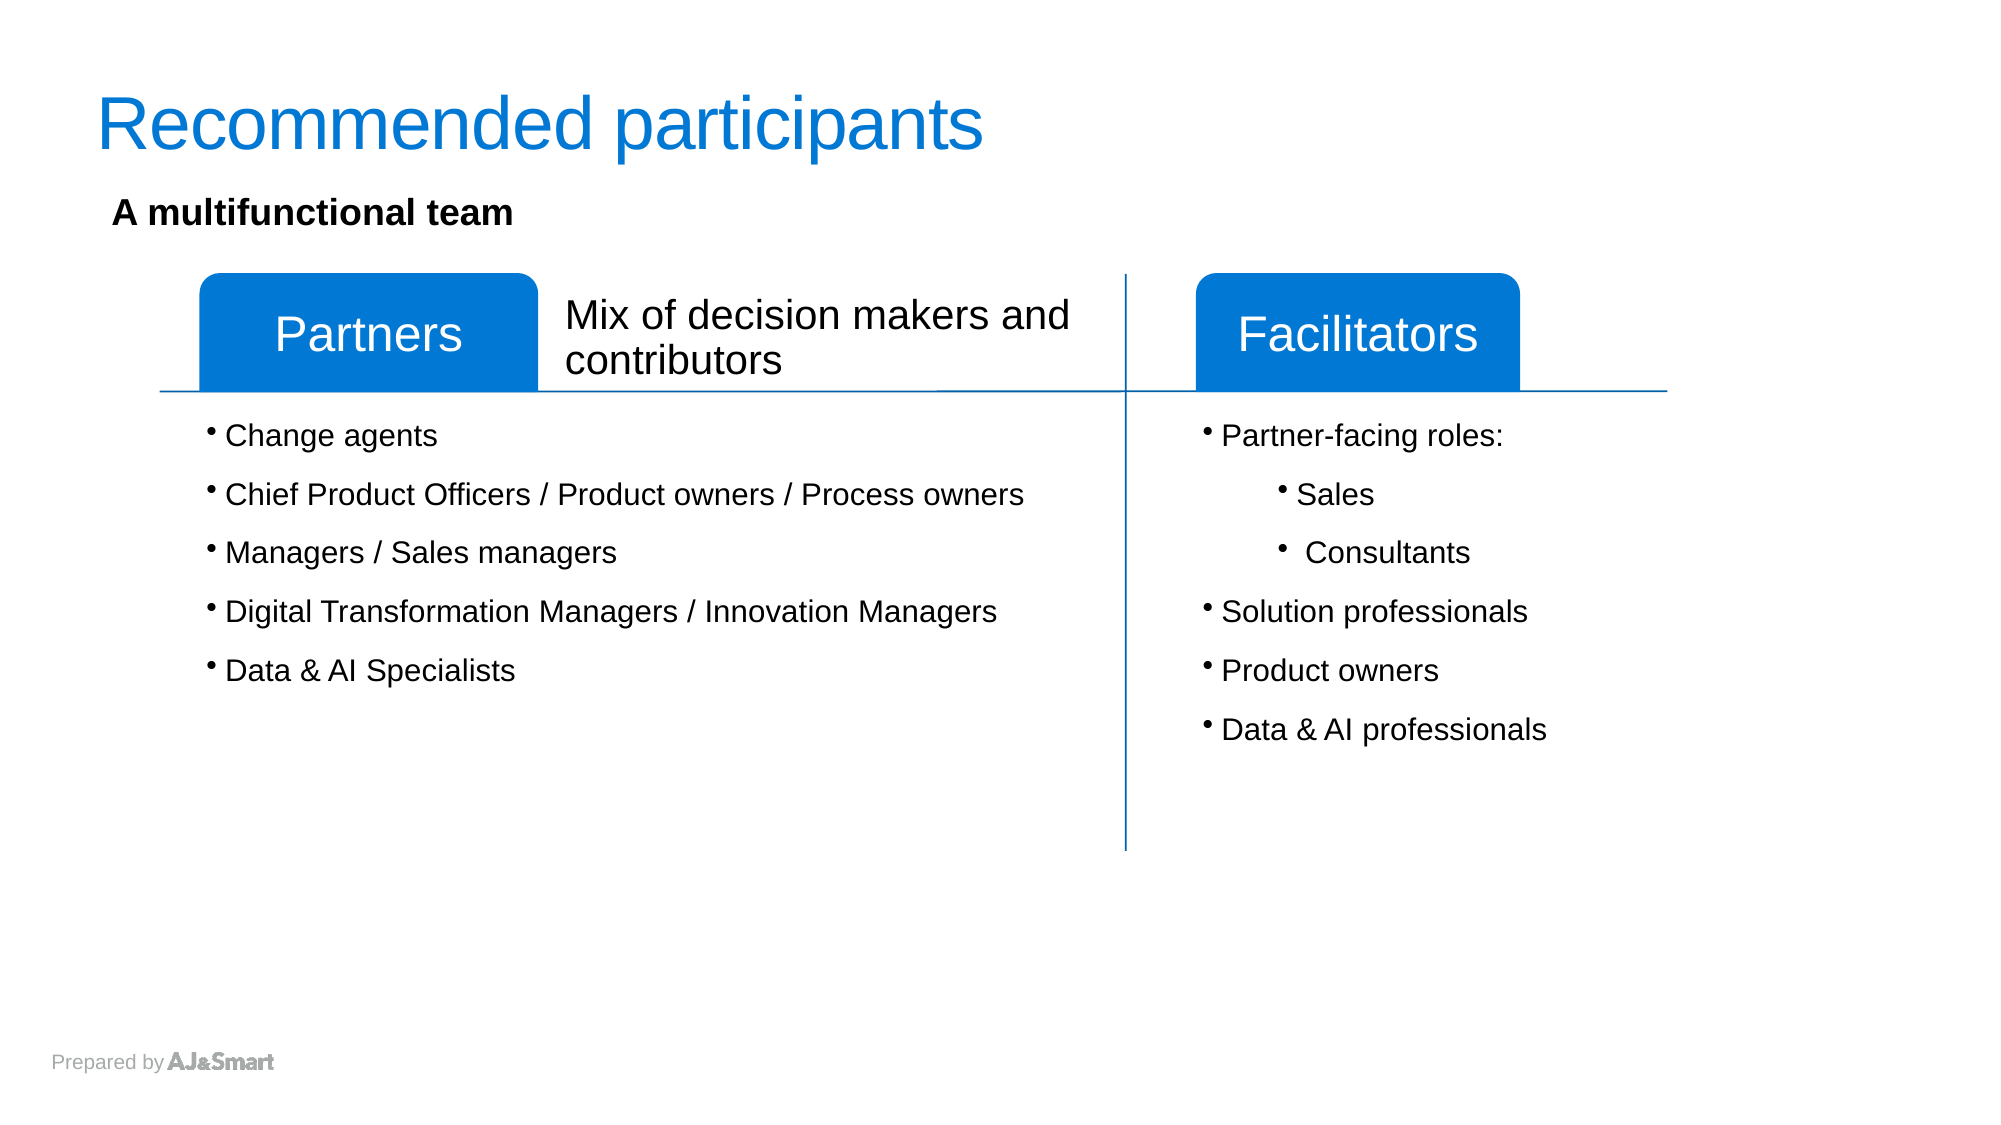

Recommended participants
A multifunctional team
Partners
Mix of decision makers and contributors
Facilitators

Partner-facing roles:
Sales
 Consultants
Solution professionals
Product owners
Data & AI professionals
Change agents
Chief Product Officers / Product owners / Process owners
Managers / Sales managers
Digital Transformation Managers / Innovation Managers
Data & AI Specialists